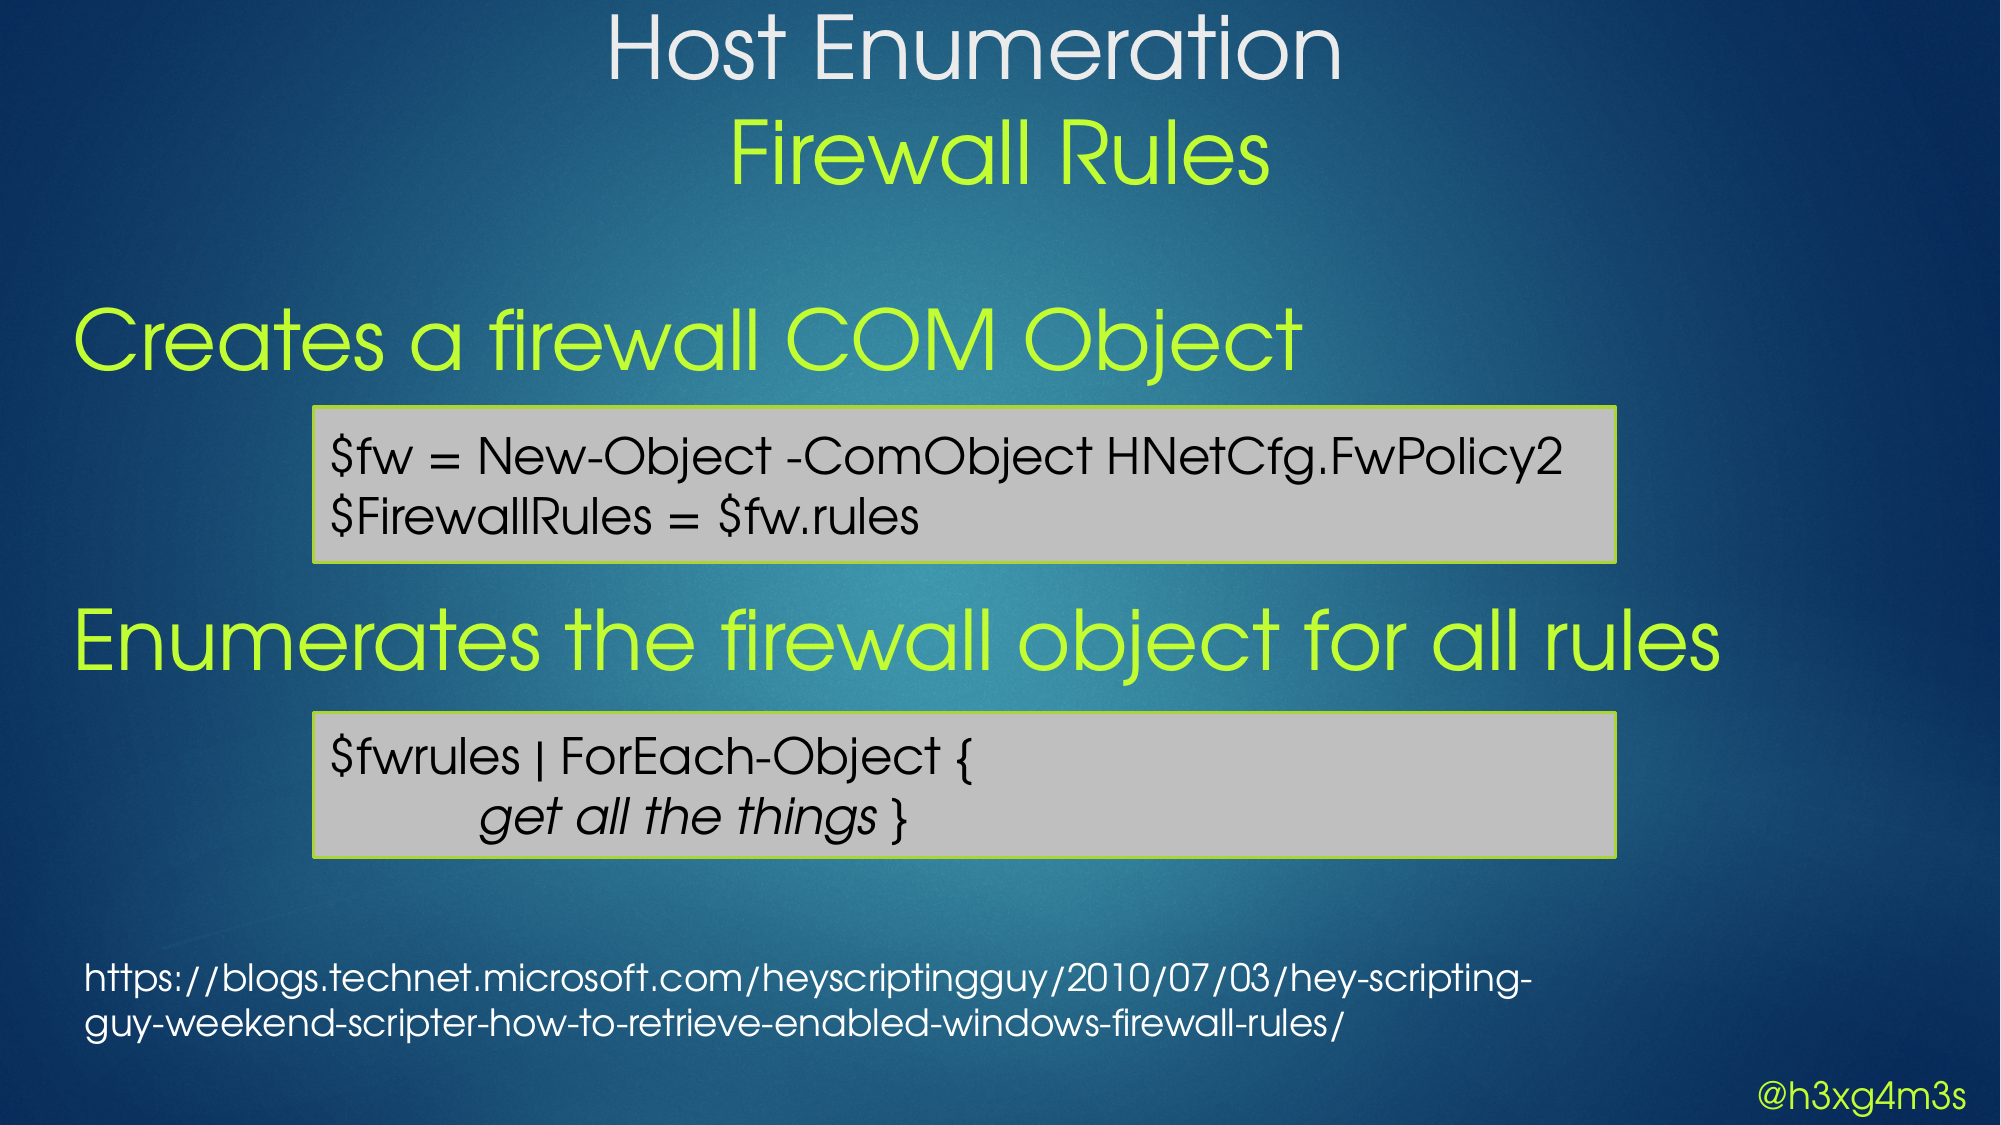

Host Enumeration
Firewall Rules
Creates a firewall COM Object

Enumerates the firewall object for all rules
$fw = New-Object -ComObject HNetCfg.FwPolicy2
$FirewallRules = $fw.rules
$fwrules | ForEach-Object {
	get all the things }
https://blogs.technet.microsoft.com/heyscriptingguy/2010/07/03/hey-scripting-guy-weekend-scripter-how-to-retrieve-enabled-windows-firewall-rules/
@h3xg4m3s